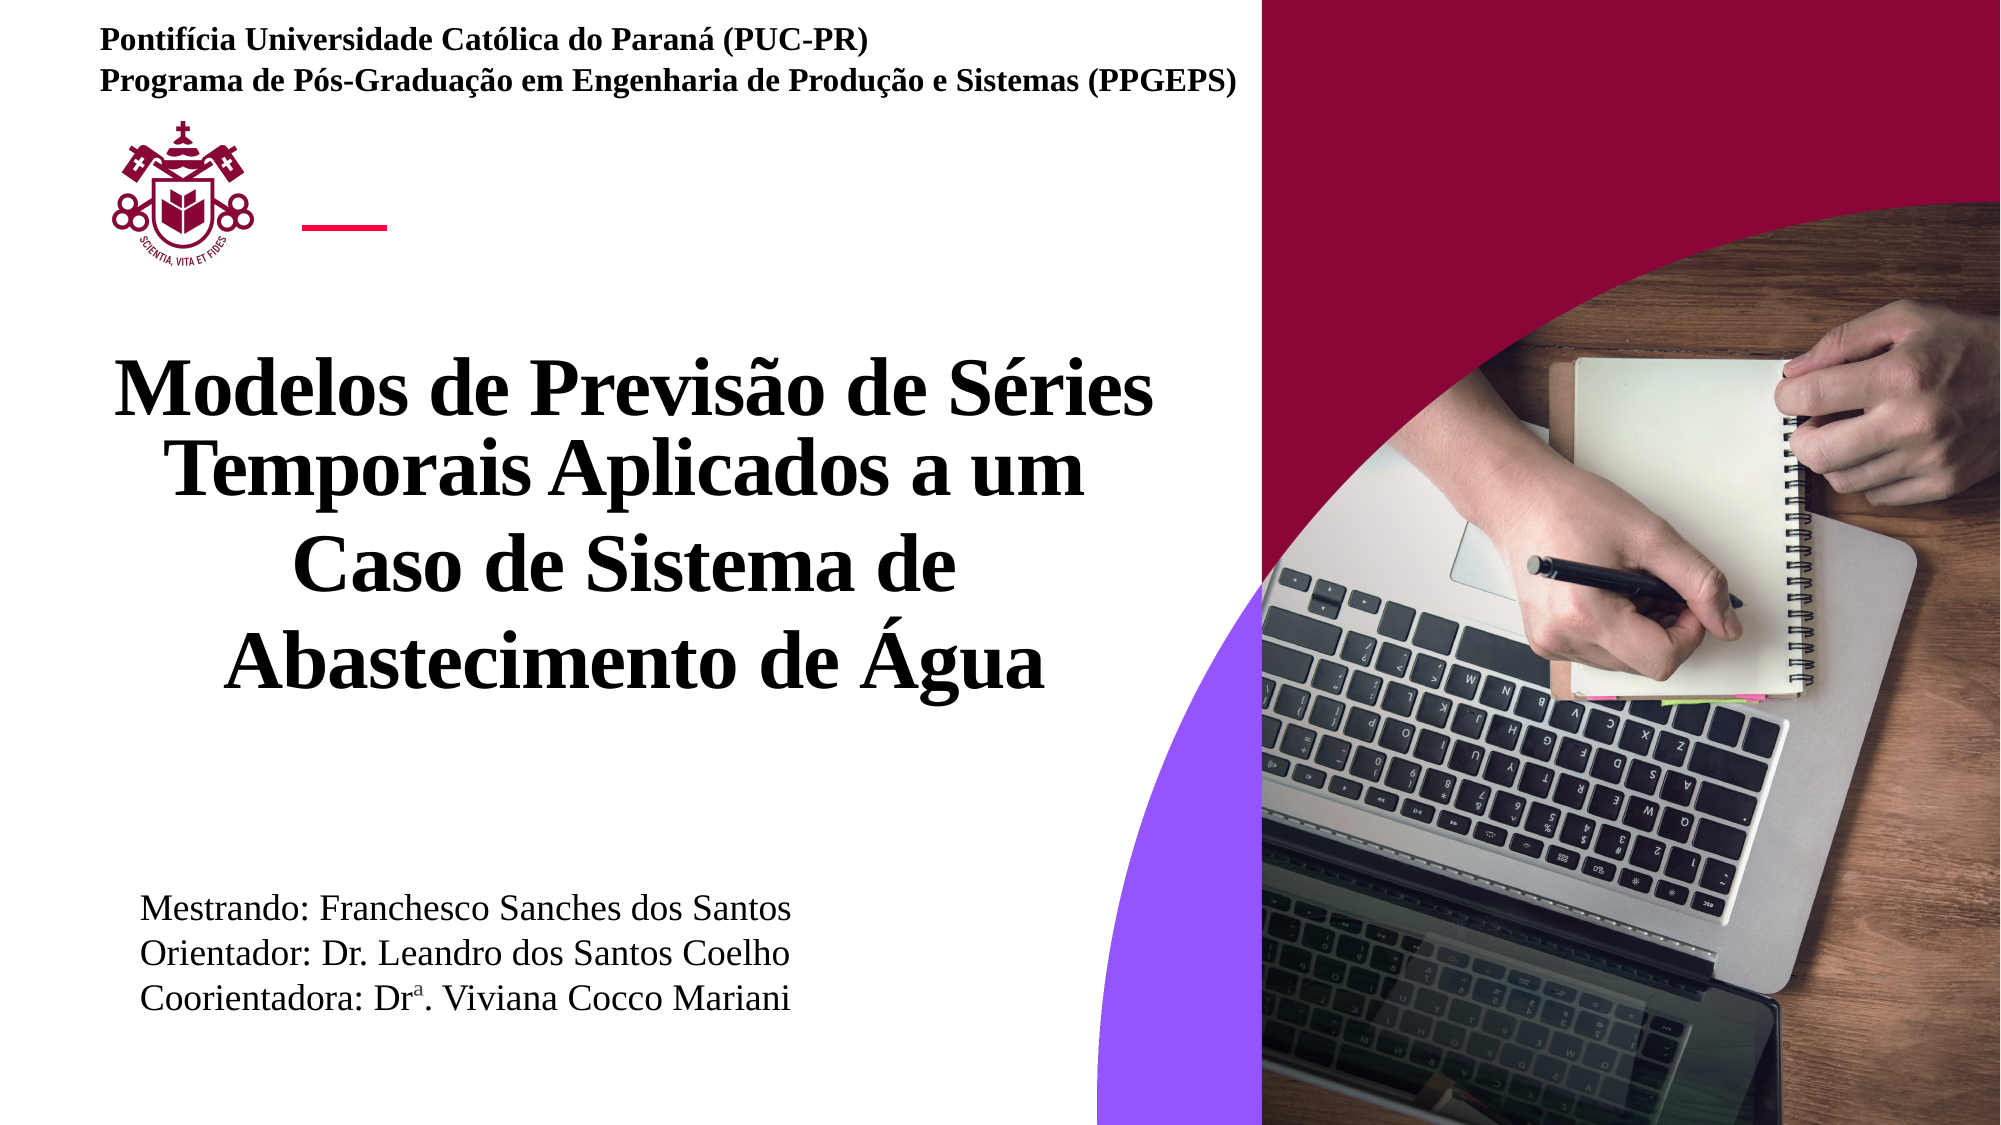

Pontifícia Universidade Católica do Paraná (PUC-PR)
Programa de Pós-Graduação em Engenharia de Produção e Sistemas (PPGEPS)
Modelos de Previsão de Séries Temporais Aplicados a um
Caso de Sistema de
Abastecimento de Água
# Mestrando: Franchesco Sanches dos Santos Orientador: Dr. Leandro dos Santos Coelho Coorientadora: Drª. Viviana Cocco Mariani